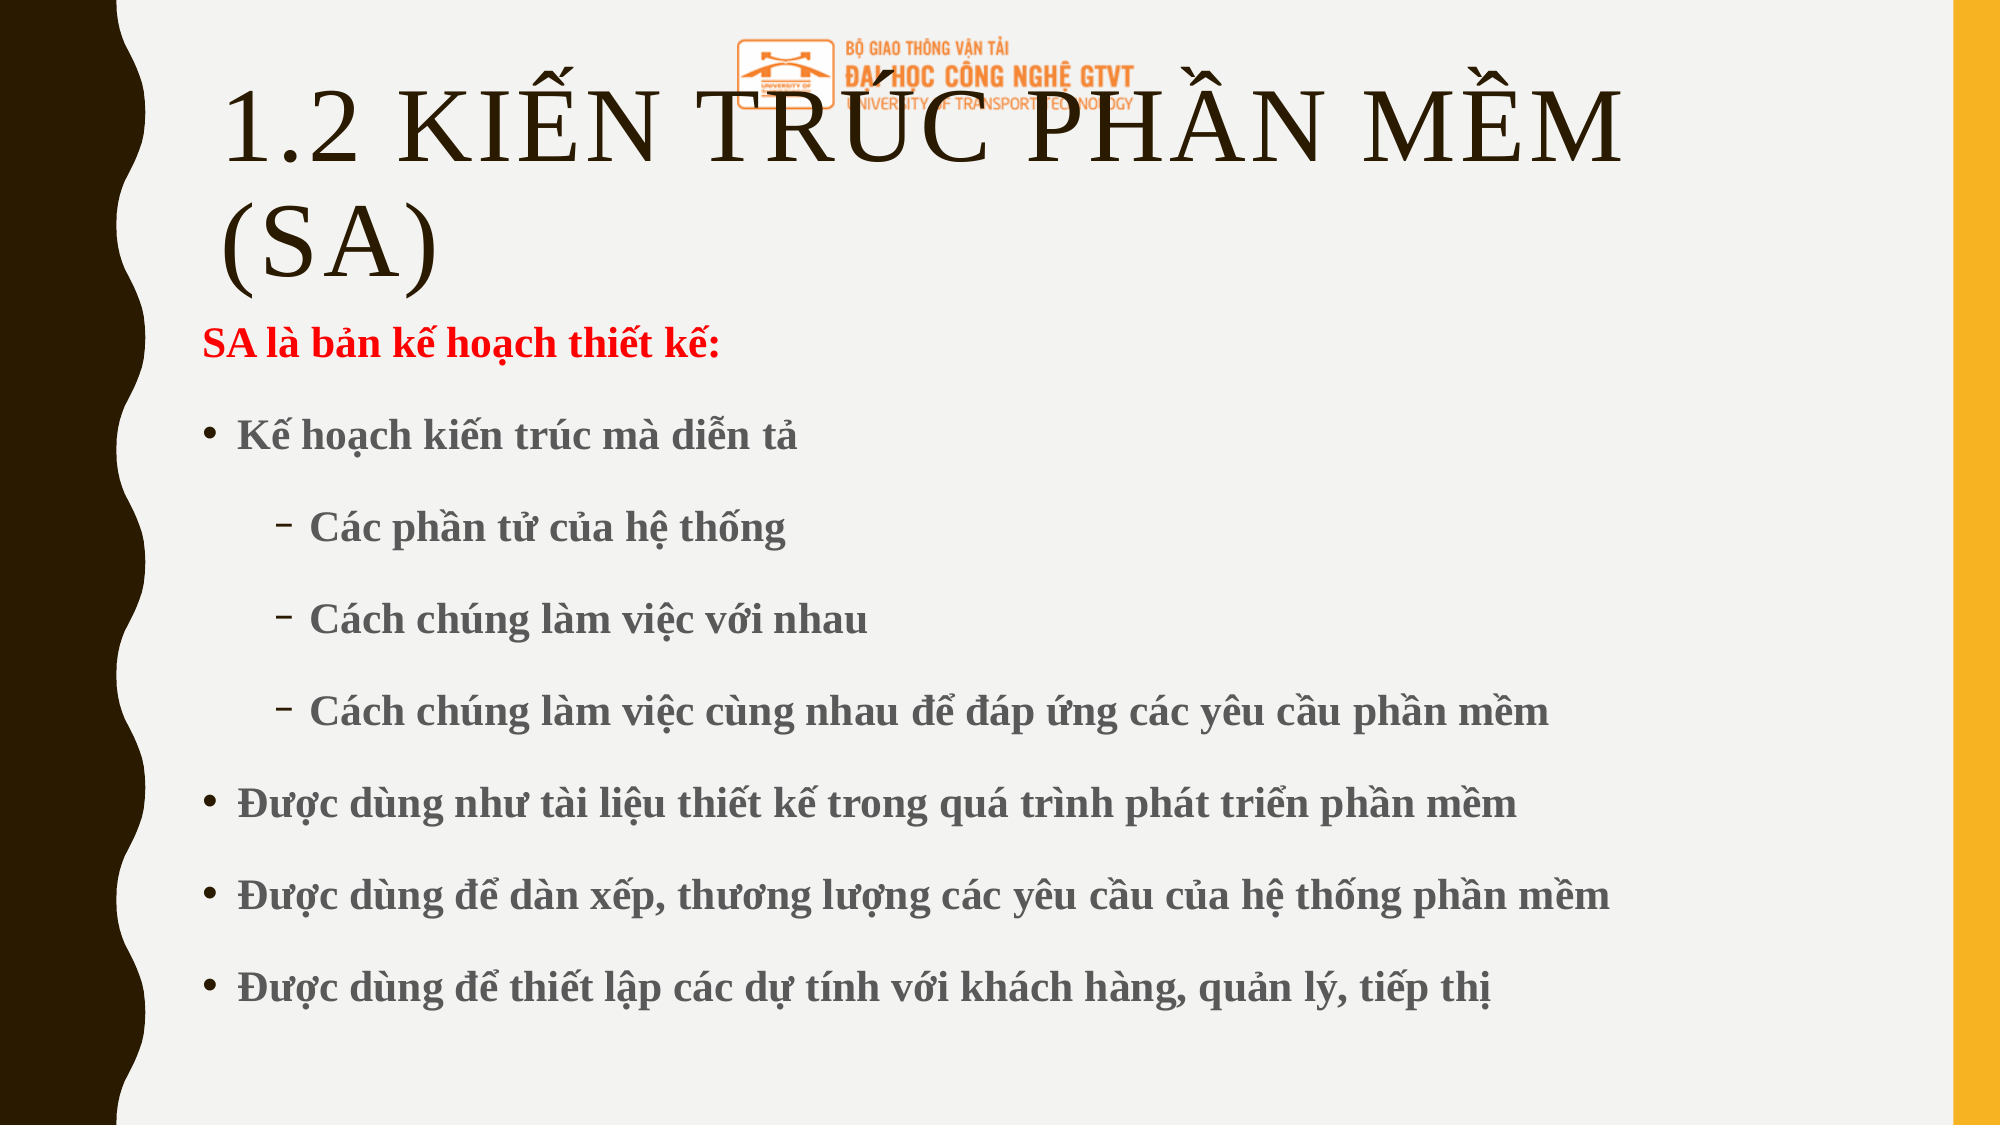

# 1.2 Kiến trúc phần mềm (SA)
SA là bản kế hoạch thiết kế:
Kế hoạch kiến trúc mà diễn tả
Các phần tử của hệ thống
Cách chúng làm việc với nhau
Cách chúng làm việc cùng nhau để đáp ứng các yêu cầu phần mềm
Được dùng như tài liệu thiết kế trong quá trình phát triển phần mềm
Được dùng để dàn xếp, thương lượng các yêu cầu của hệ thống phần mềm
Được dùng để thiết lập các dự tính với khách hàng, quản lý, tiếp thị